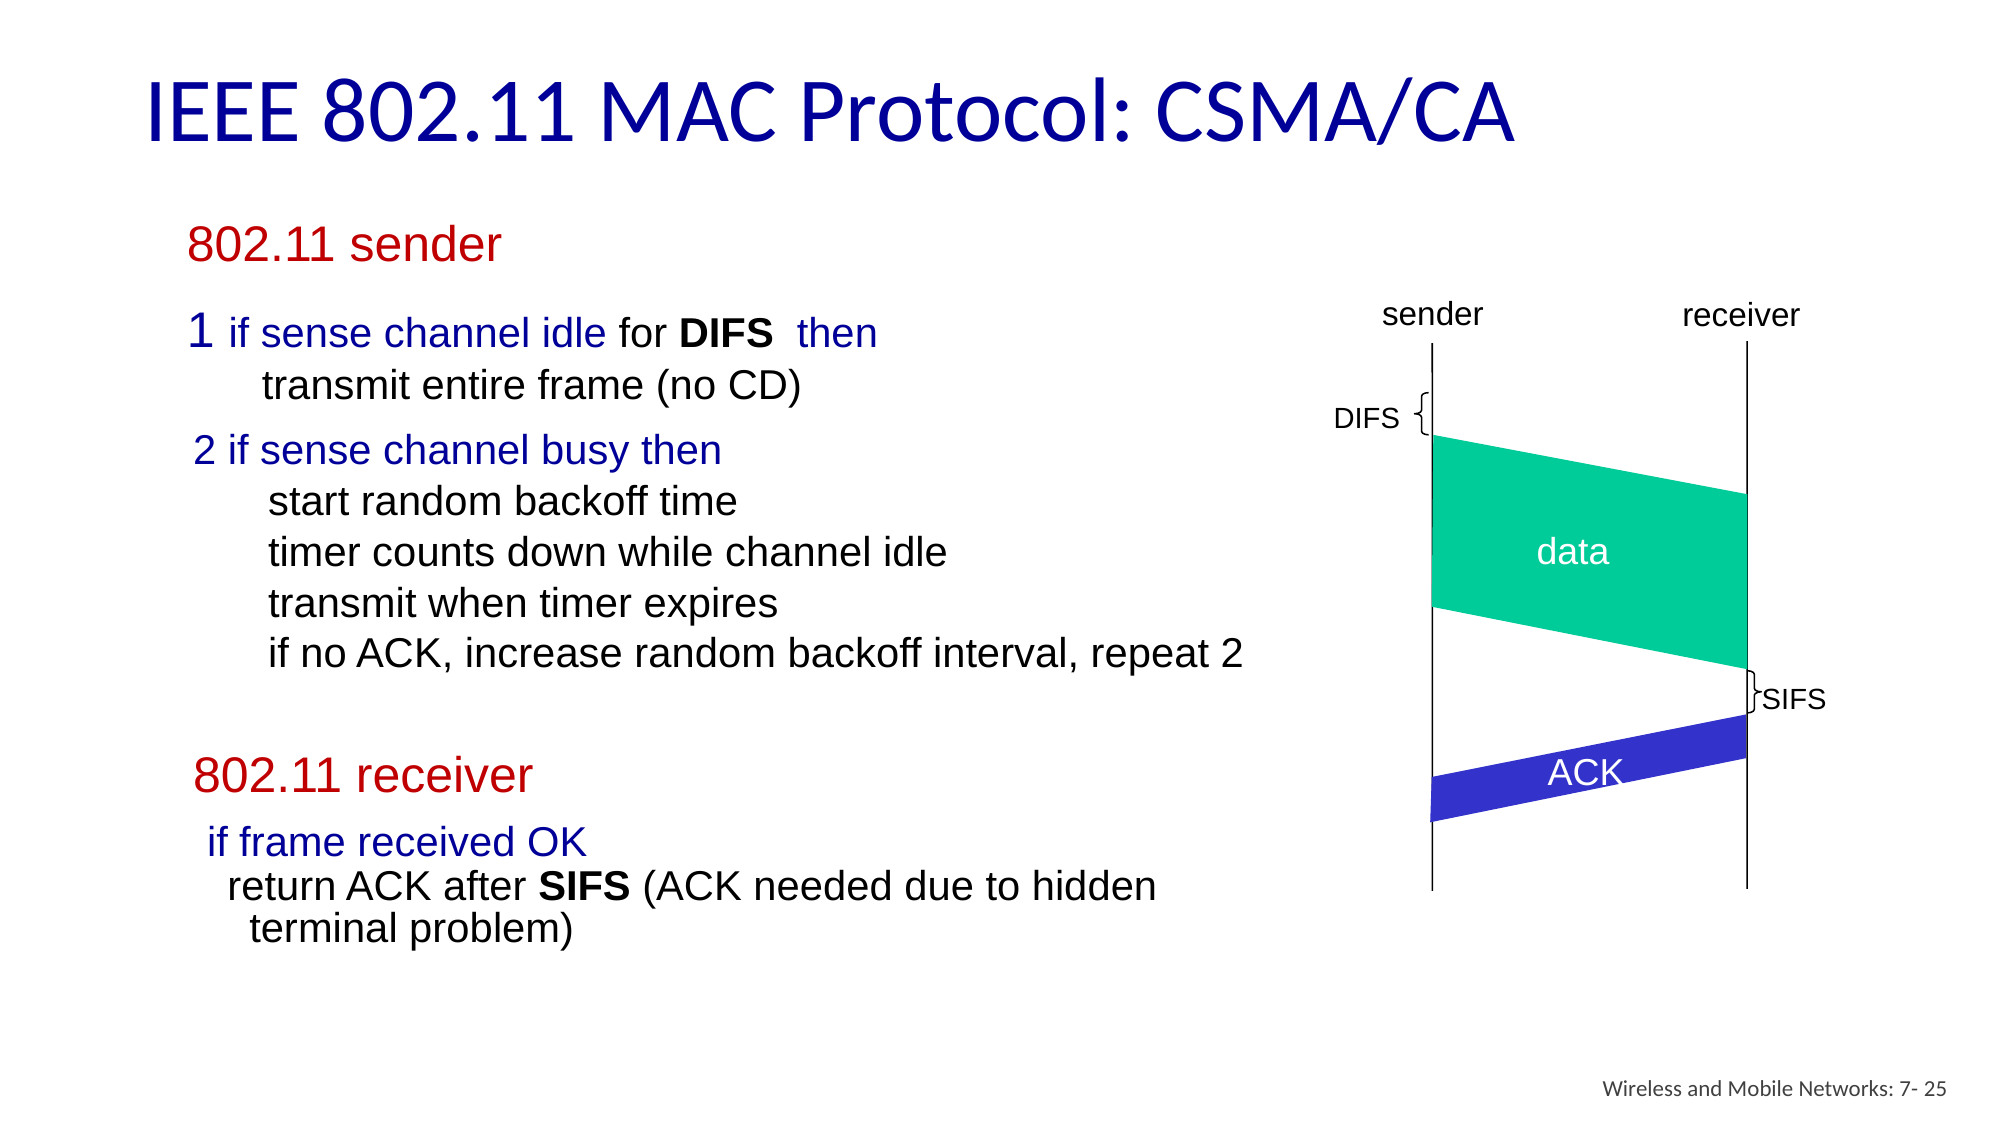

# IEEE 802.11 MAC Protocol: CSMA/CA
802.11 sender
1 if sense channel idle for DIFS  then
transmit entire frame (no CD)

sender
receiver

DIFS

data
2 if sense channel busy then
start random backoff time
timer counts down while channel idle
transmit when timer expires
if no ACK, increase random backoff interval, repeat 2

SIFS

ACK
802.11 receiver
 if frame received OK
   return ACK after SIFS (ACK needed due to hidden terminal problem)
Wireless and Mobile Networks: 7- 25